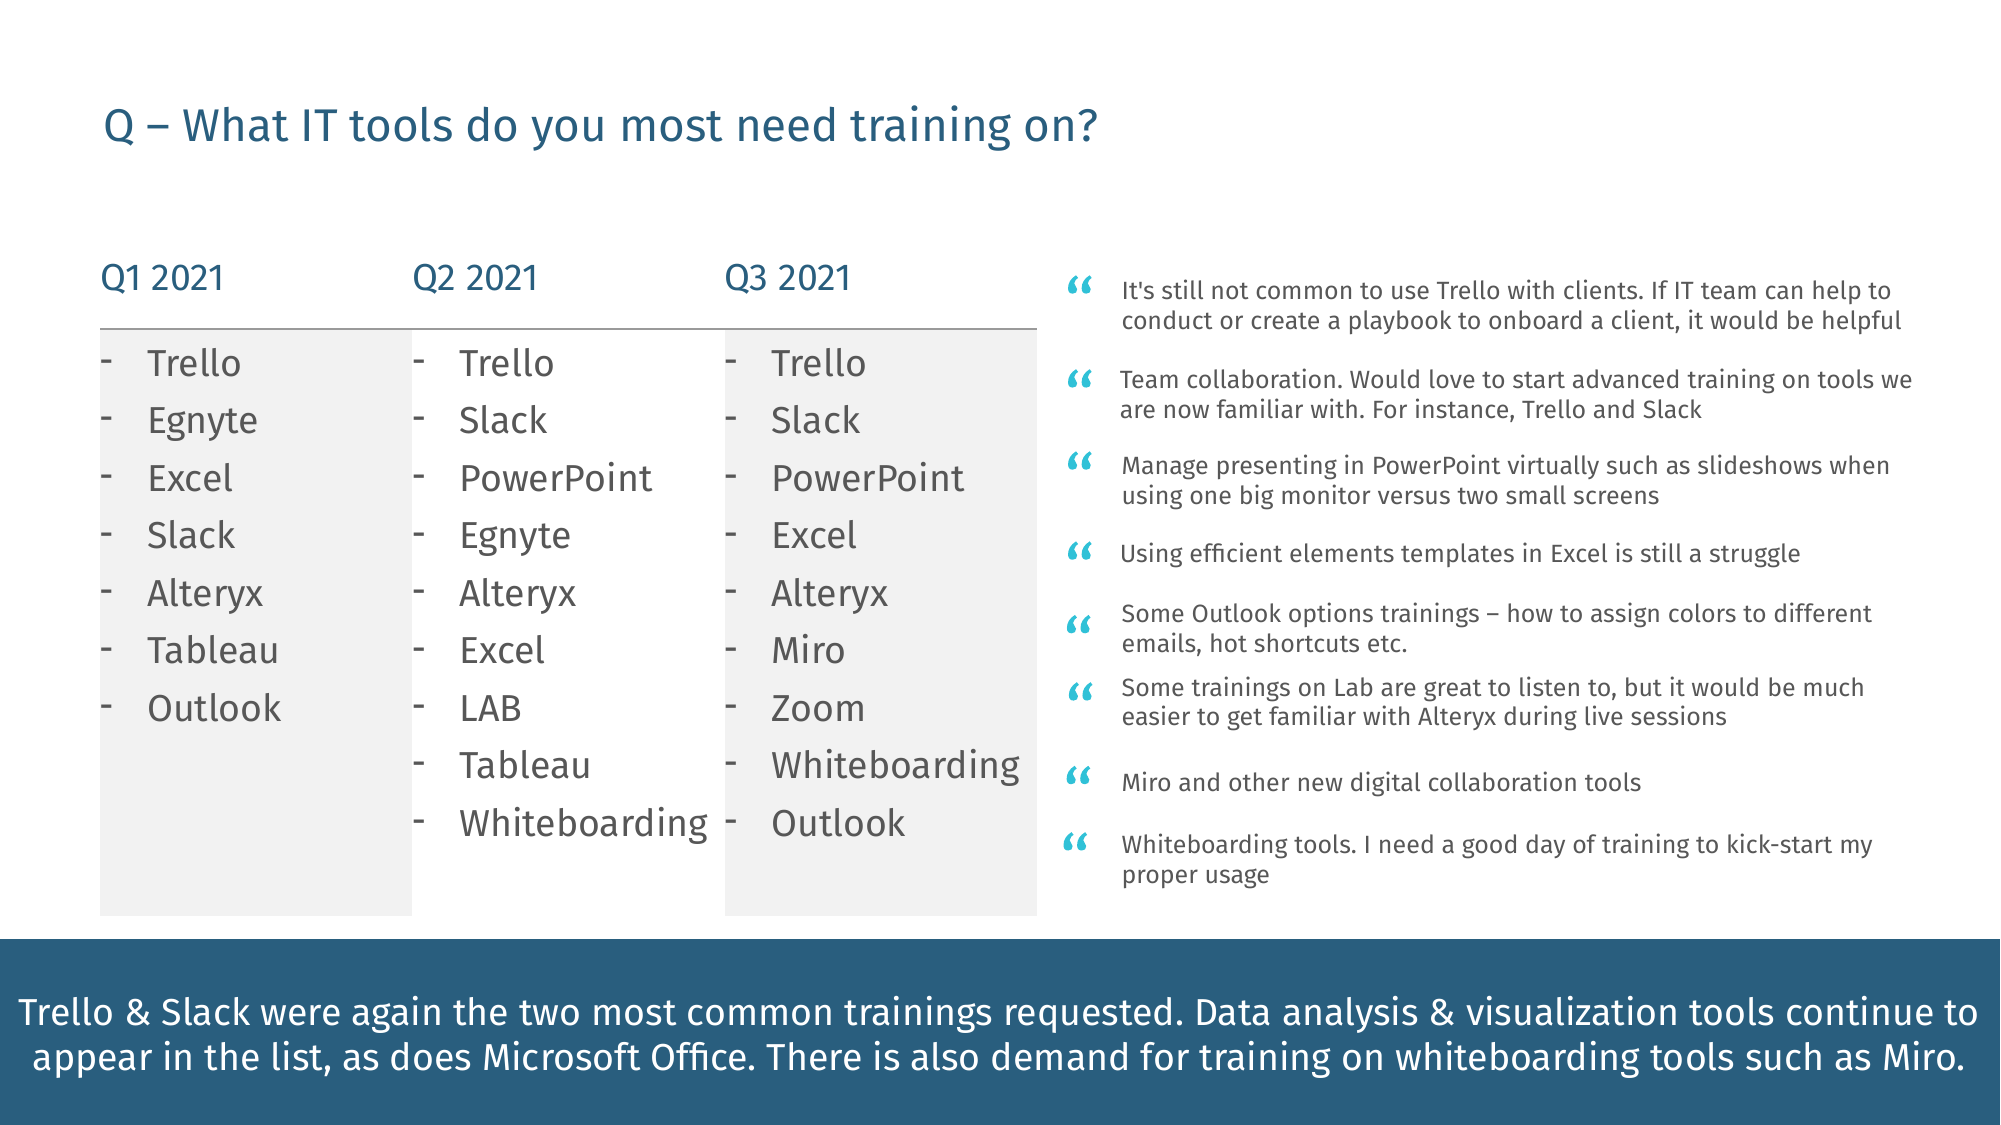

# Q – What IT tools do you most need training on?
| Q1 2021 | Q2 2021 | Q3 2021 |
| --- | --- | --- |
| Trello Egnyte Excel Slack Alteryx Tableau Outlook | Trello Slack PowerPoint Egnyte Alteryx Excel LAB Tableau Whiteboarding | Trello Slack PowerPoint Excel Alteryx Miro Zoom Whiteboarding Outlook |

It's still not common to use Trello with clients. If IT team can help to conduct or create a playbook to onboard a client, it would be helpful

Team collaboration. Would love to start advanced training on tools we are now familiar with. For instance, Trello and Slack

Manage presenting in PowerPoint virtually such as slideshows when using one big monitor versus two small screens

Using efficient elements templates in Excel is still a struggle
Some Outlook options trainings – how to assign colors to different emails, hot shortcuts etc.

Some trainings on Lab are great to listen to, but it would be much easier to get familiar with Alteryx during live sessions

Miro and other new digital collaboration tools

Whiteboarding tools. I need a good day of training to kick-start my proper usage
Trello & Slack were again the two most common trainings requested. Data analysis & visualization tools continue to appear in the list, as does Microsoft Office. There is also demand for training on whiteboarding tools such as Miro.